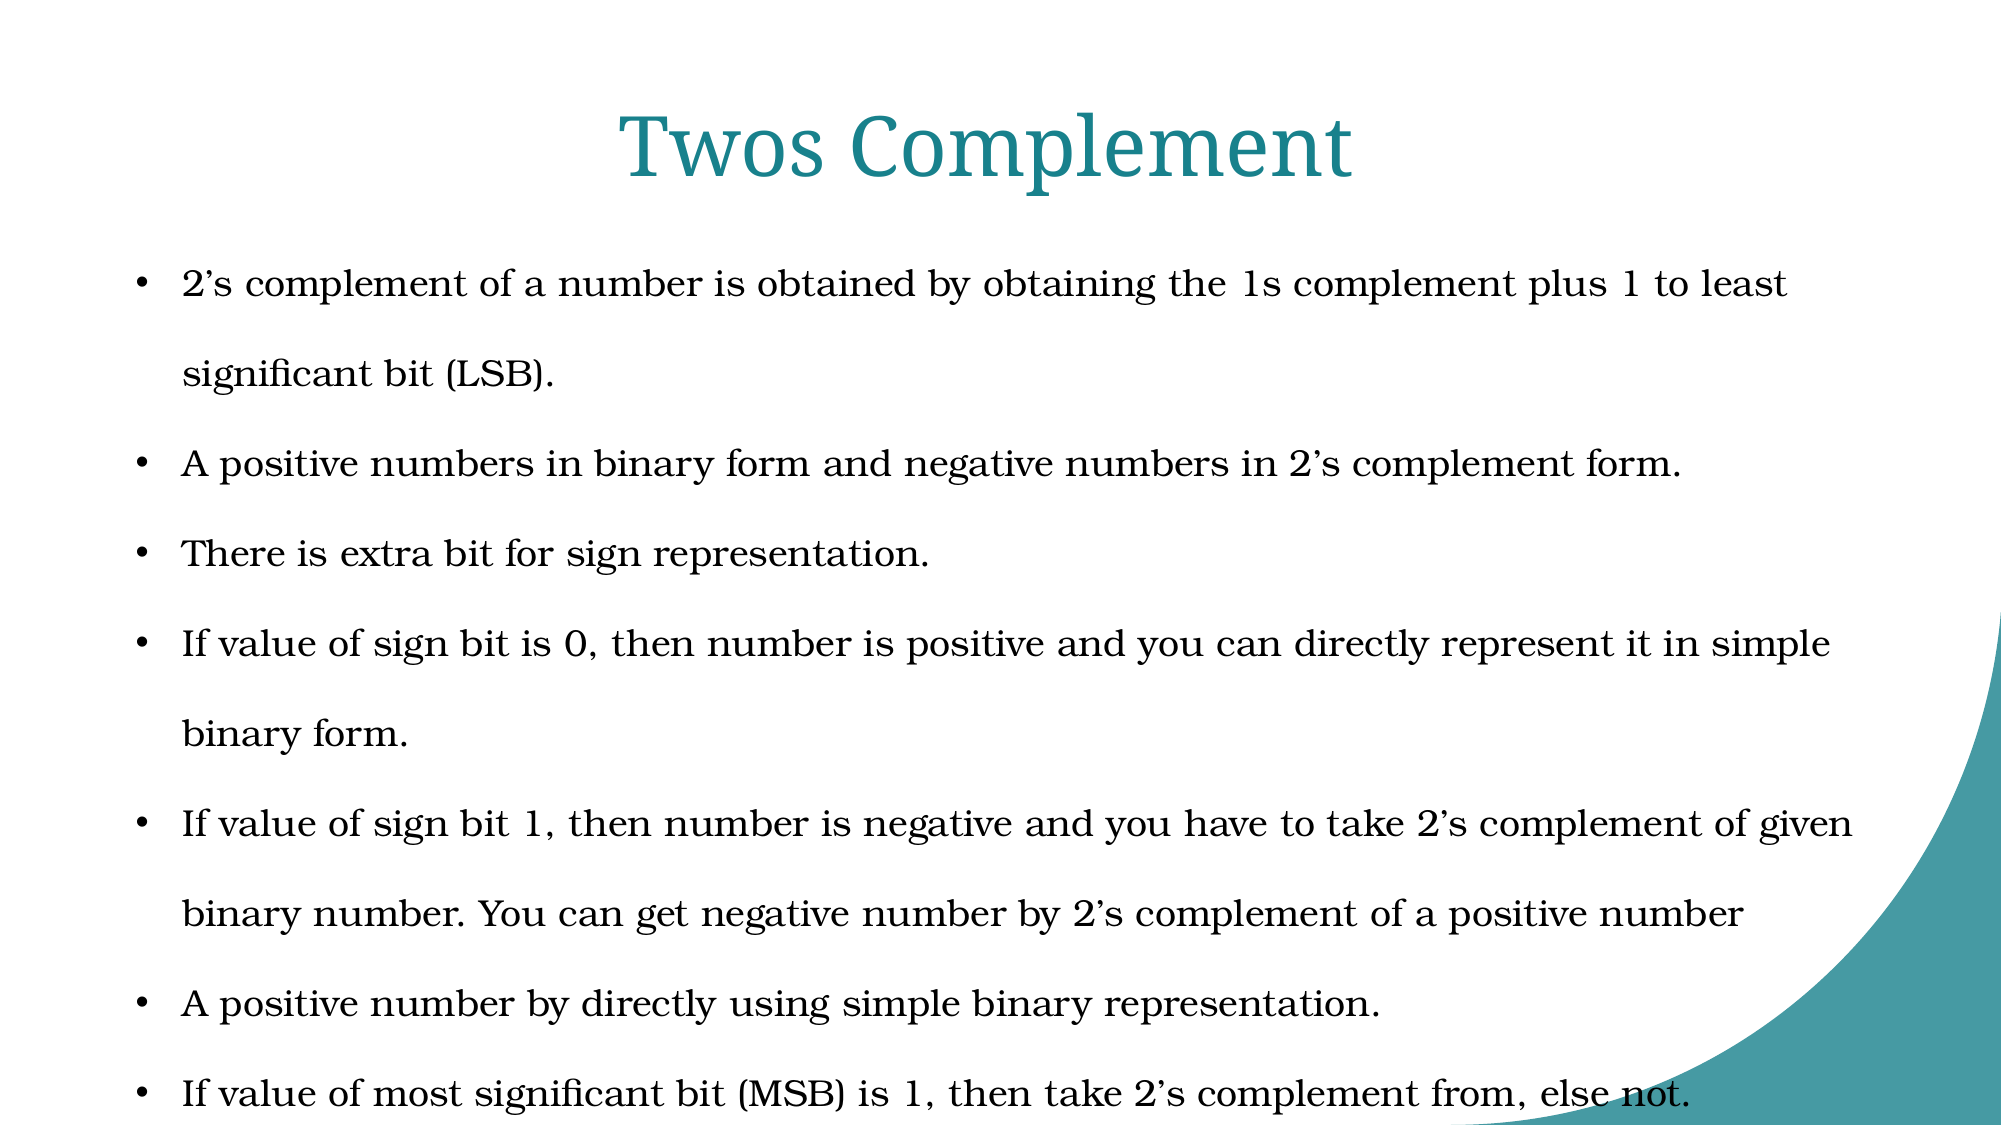

# Twos Complement
2’s complement of a number is obtained by obtaining the 1s complement plus 1 to least significant bit (LSB).
A positive numbers in binary form and negative numbers in 2’s complement form.
There is extra bit for sign representation.
If value of sign bit is 0, then number is positive and you can directly represent it in simple binary form.
If value of sign bit 1, then number is negative and you have to take 2’s complement of given binary number. You can get negative number by 2’s complement of a positive number
A positive number by directly using simple binary representation.
If value of most significant bit (MSB) is 1, then take 2’s complement from, else not.